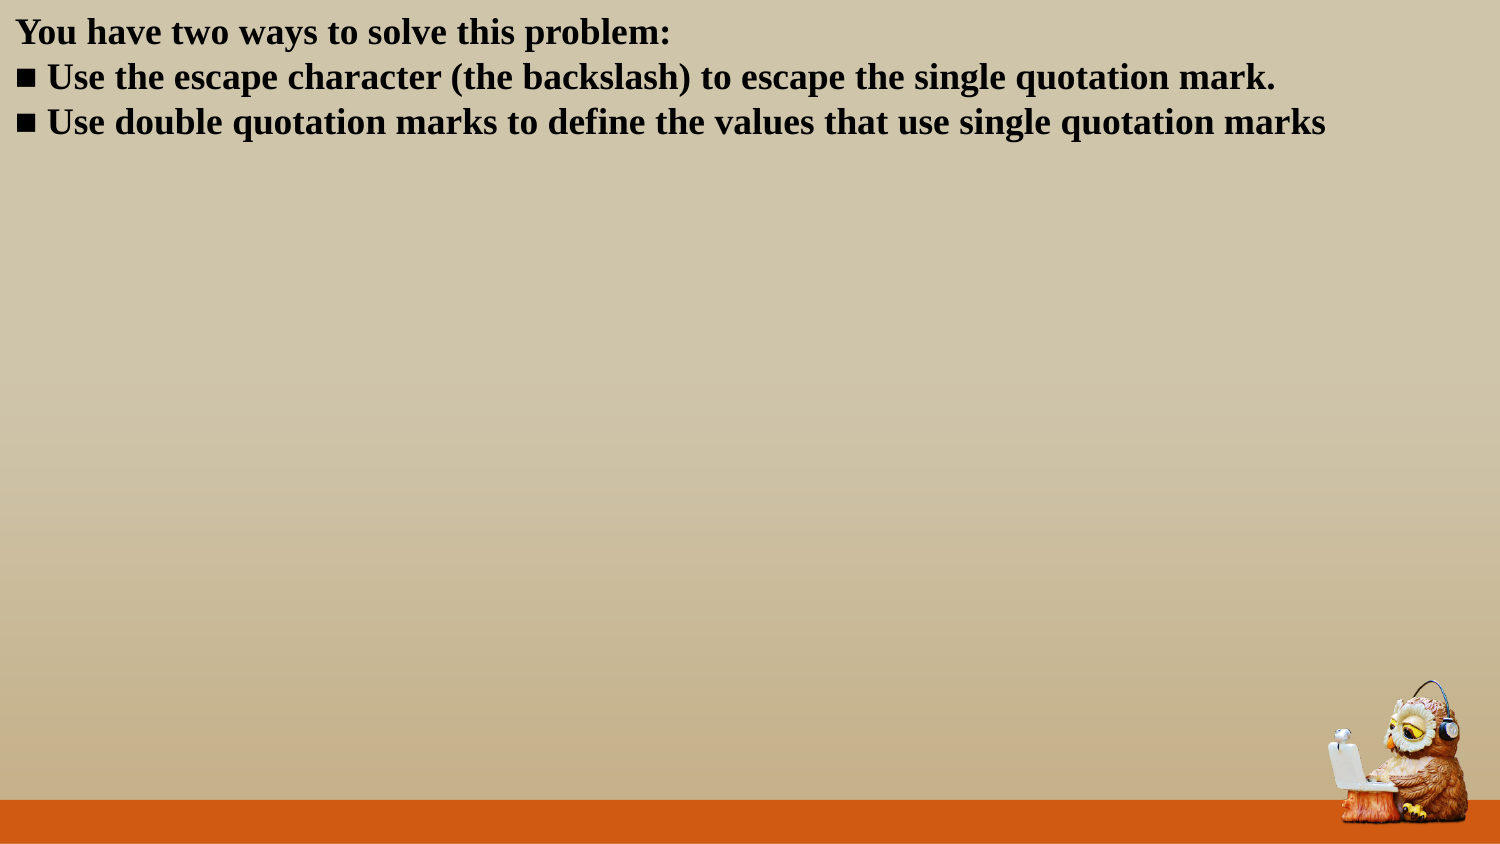

You have two ways to solve this problem:
■ Use the escape character (the backslash) to escape the single quotation mark.
■ Use double quotation marks to define the values that use single quotation marks